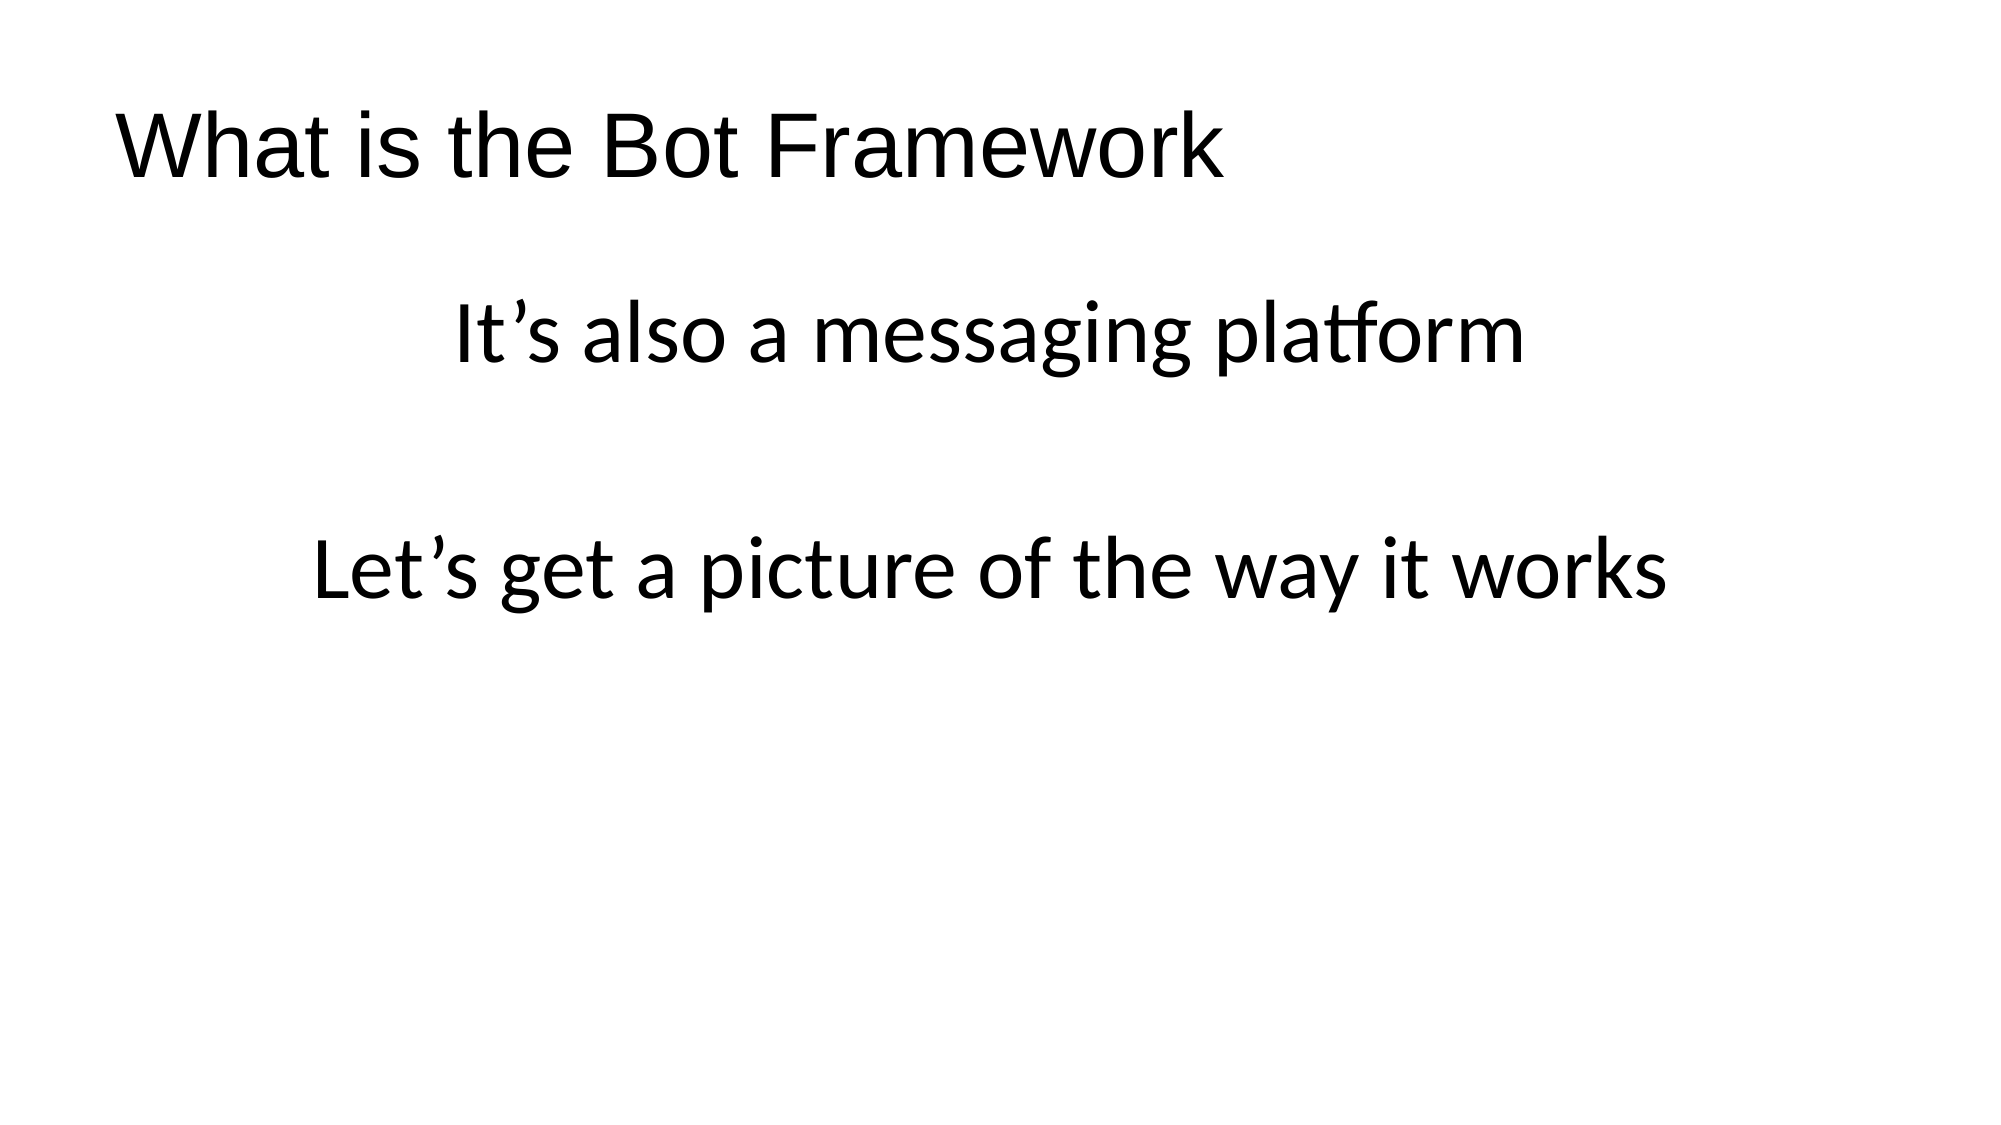

# What is the Bot Framework
It’s also a messaging platform

Let’s get a picture of the way it works